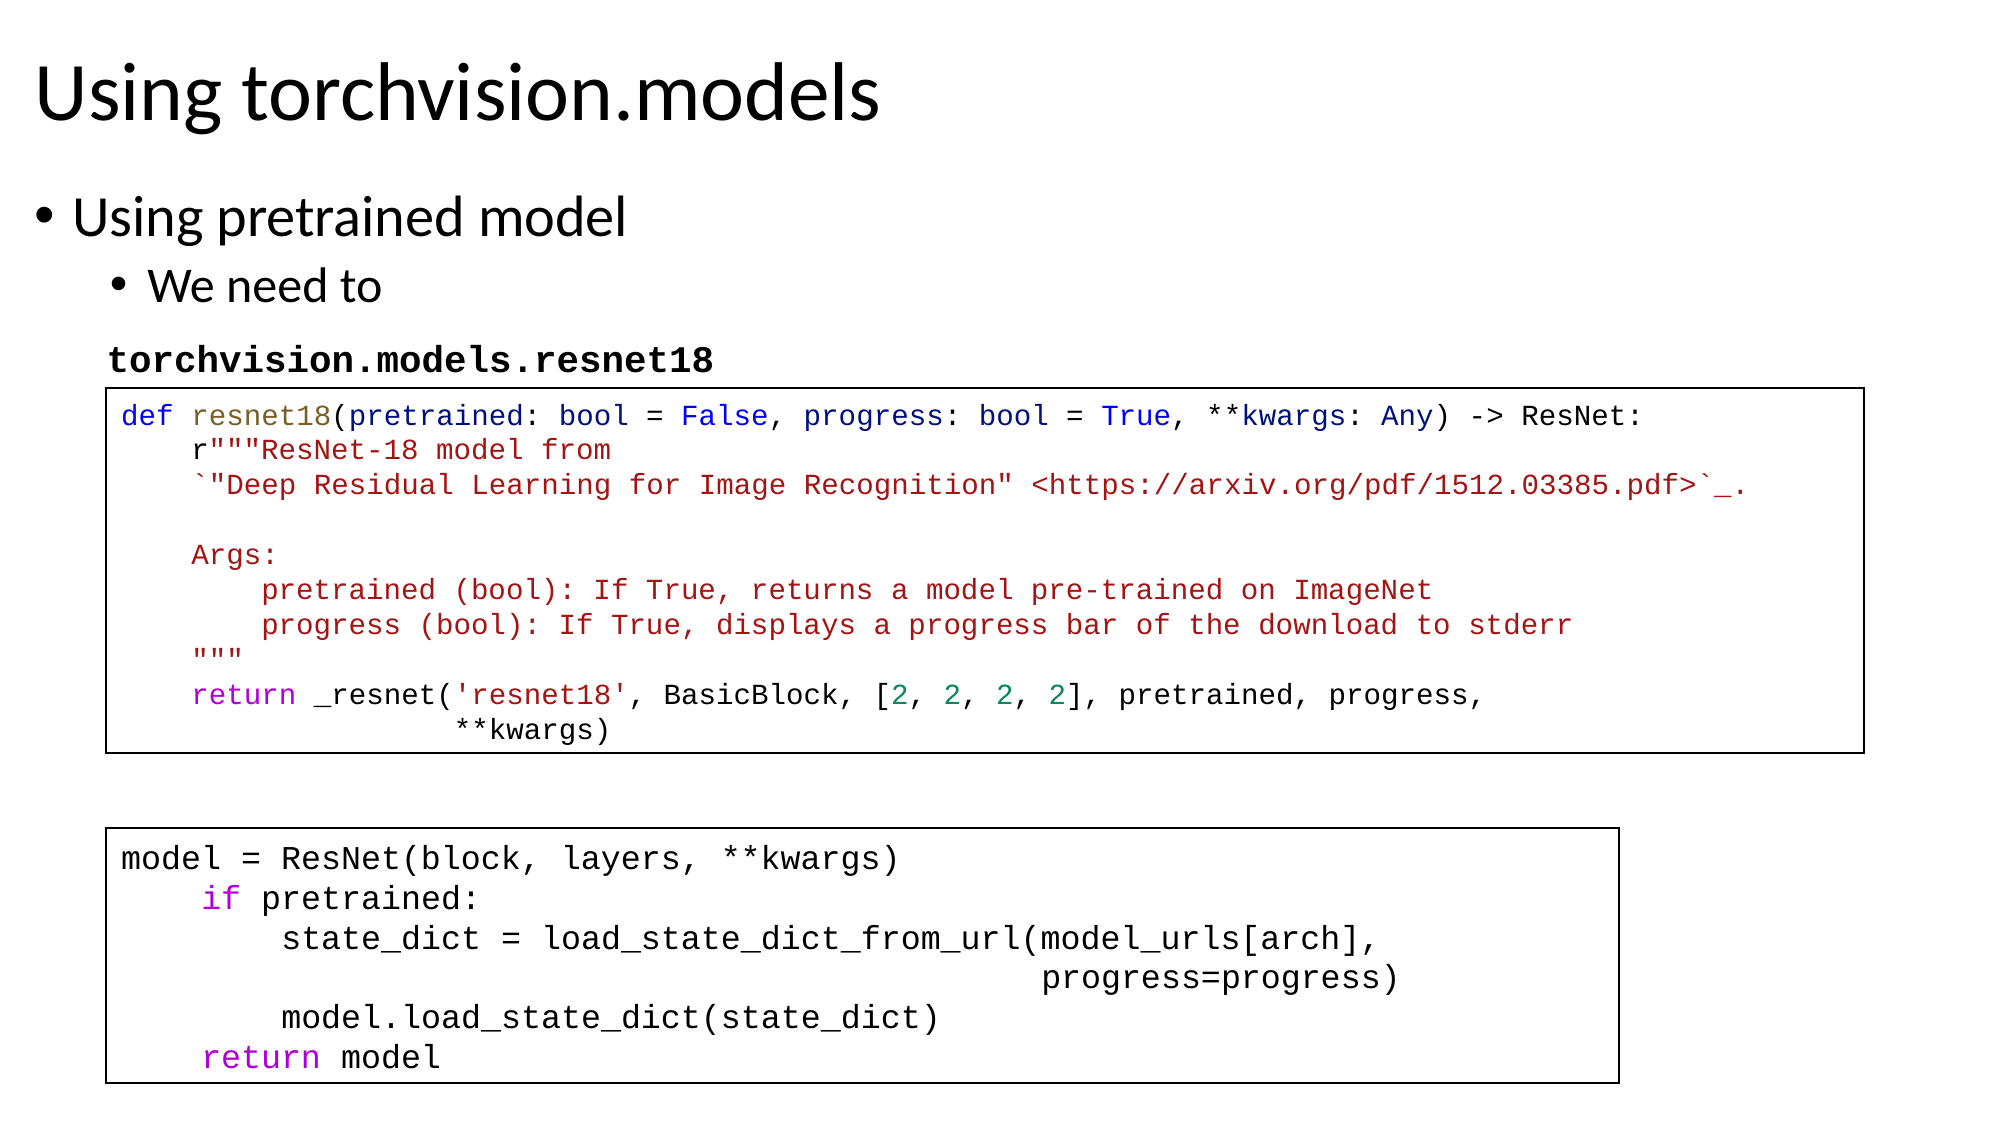

# Using torchvision.models
Using pretrained model
We need to

torchvision.models.resnet18
def resnet18(pretrained: bool = False, progress: bool = True, **kwargs: Any) -> ResNet:
    r"""ResNet-18 model from
    `"Deep Residual Learning for Image Recognition" <https://arxiv.org/pdf/1512.03385.pdf>`_.
    Args:
        pretrained (bool): If True, returns a model pre-trained on ImageNet
        progress (bool): If True, displays a progress bar of the download to stderr
    """
    return _resnet('resnet18', BasicBlock, [2, 2, 2, 2], pretrained, progress,
                   **kwargs)
model = ResNet(block, layers, **kwargs)
    if pretrained:
        state_dict = load_state_dict_from_url(model_urls[arch],
                                              progress=progress)
        model.load_state_dict(state_dict)
    return model